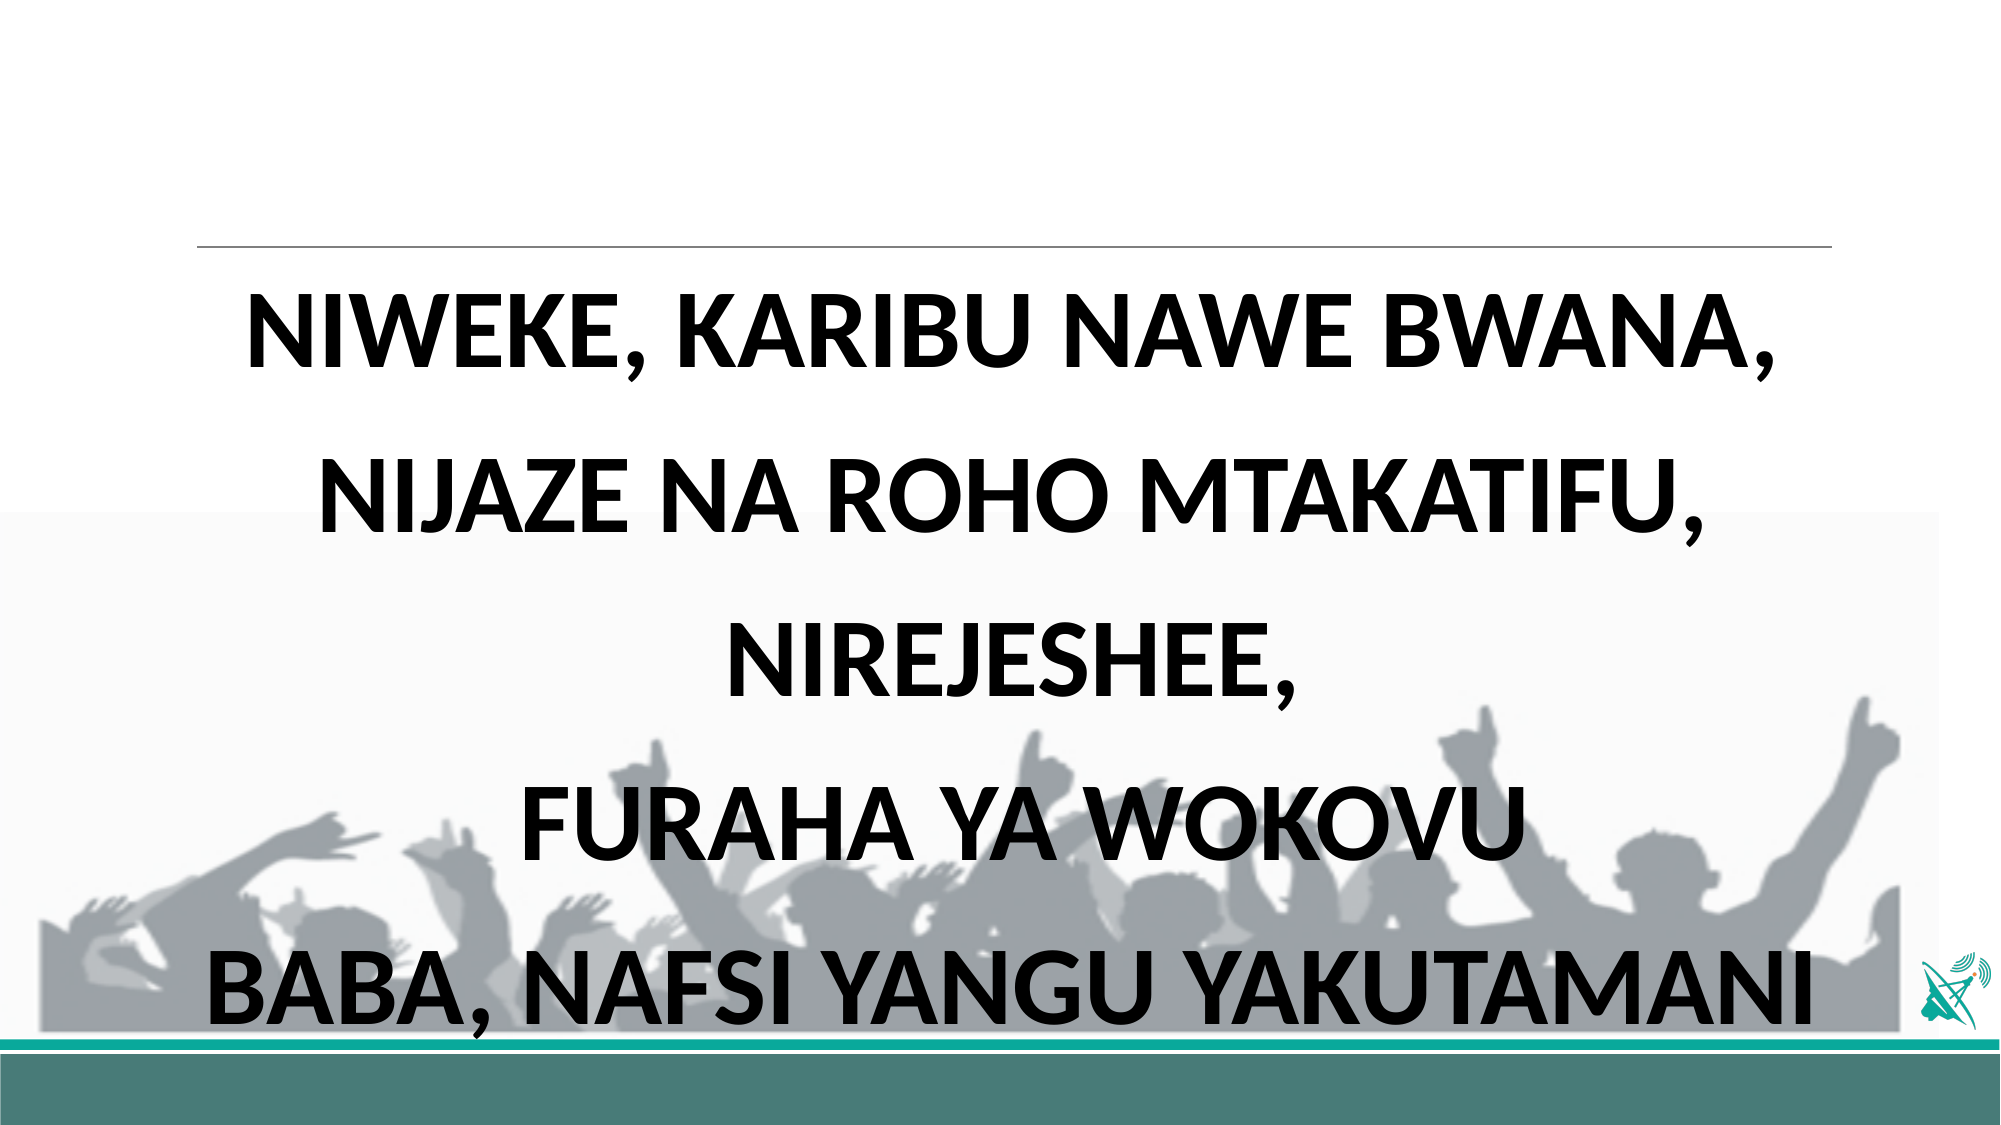

NIWEKE, KARIBU NAWE BWANA,
NIJAZE NA ROHO MTAKATIFU,
NIREJESHEE,
 FURAHA YA WOKOVU
BABA, NAFSI YANGU YAKUTAMANI